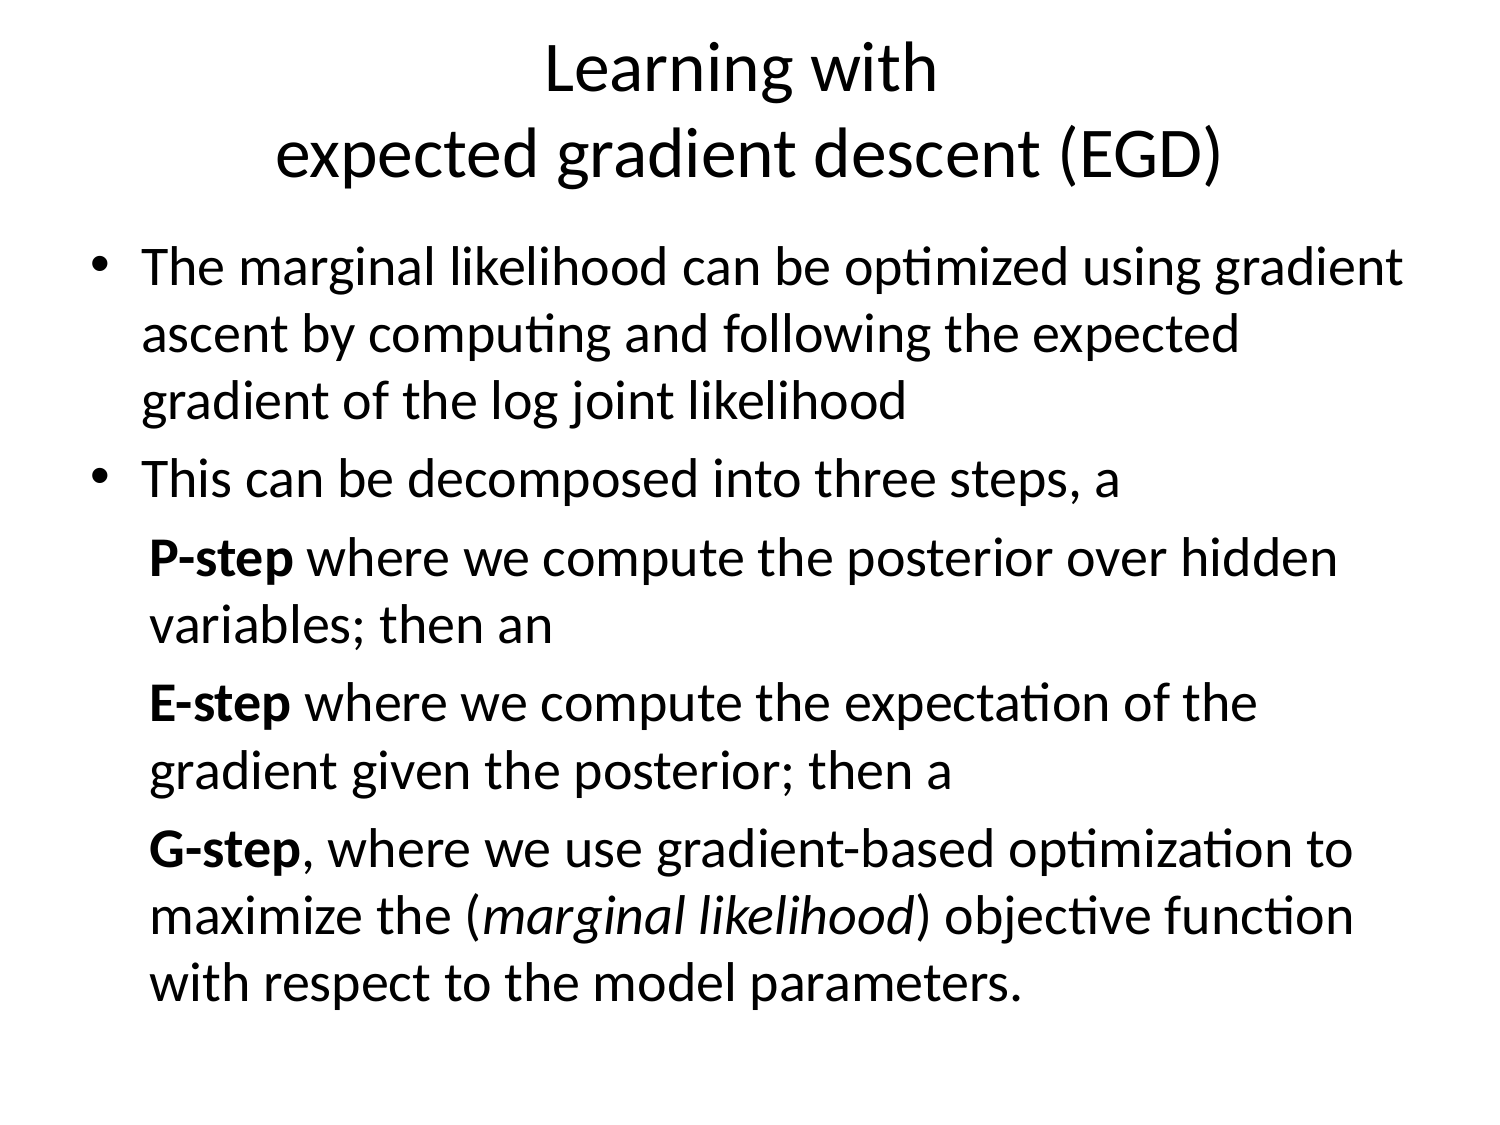

# Learning with expected gradient descent (EGD)
The marginal likelihood can be optimized using gradient ascent by computing and following the expected gradient of the log joint likelihood
This can be decomposed into three steps, a
P-step where we compute the posterior over hidden variables; then an
E-step where we compute the expectation of the gradient given the posterior; then a
G-step, where we use gradient-based optimization to maximize the (marginal likelihood) objective function with respect to the model parameters.